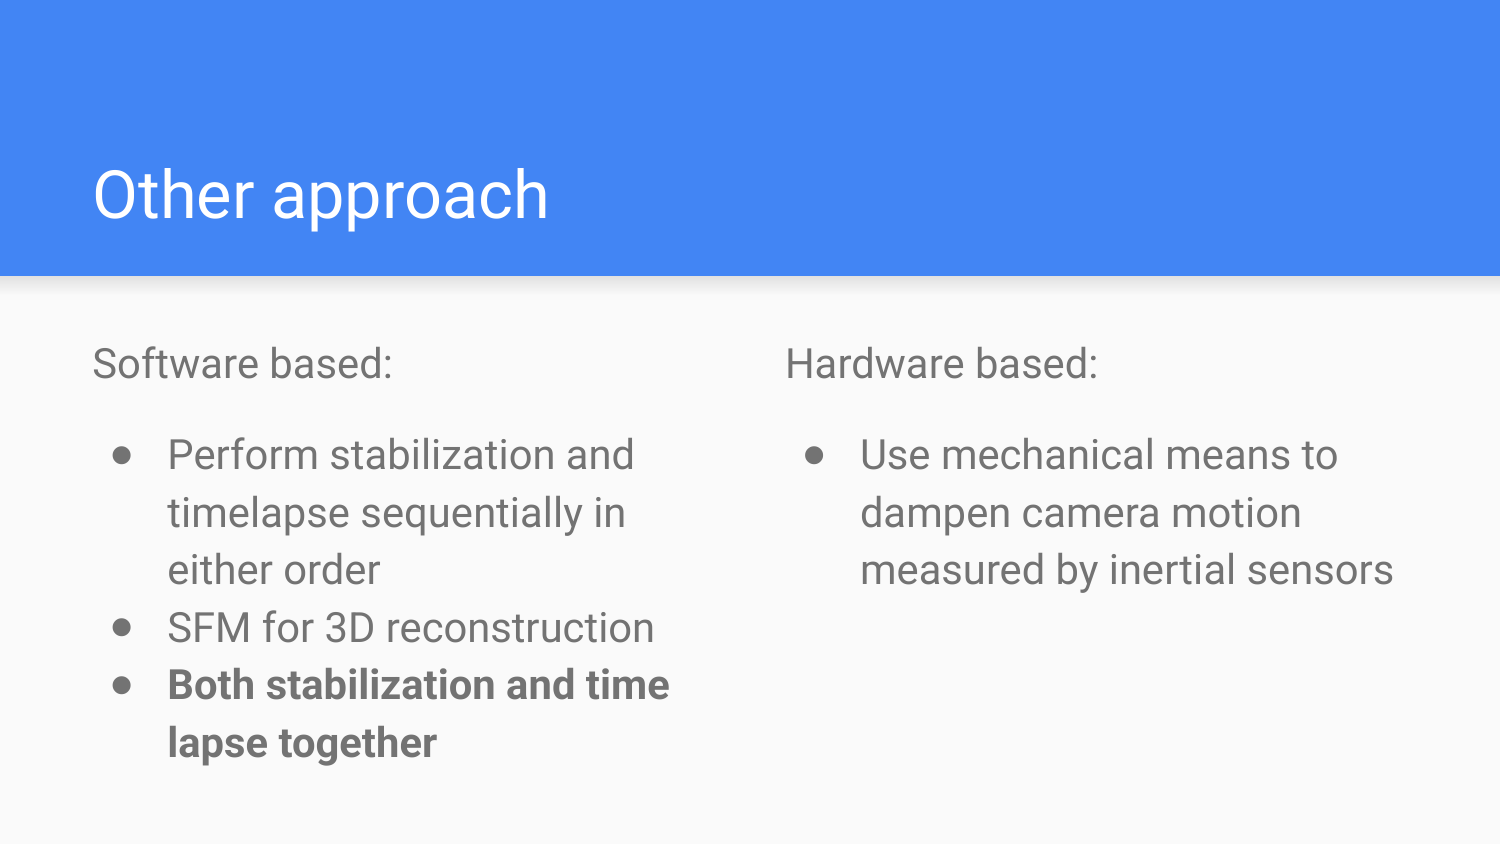

# Other approach
Software based:
Perform stabilization and timelapse sequentially in either order
SFM for 3D reconstruction
Both stabilization and time lapse together
Hardware based:
Use mechanical means to dampen camera motion measured by inertial sensors